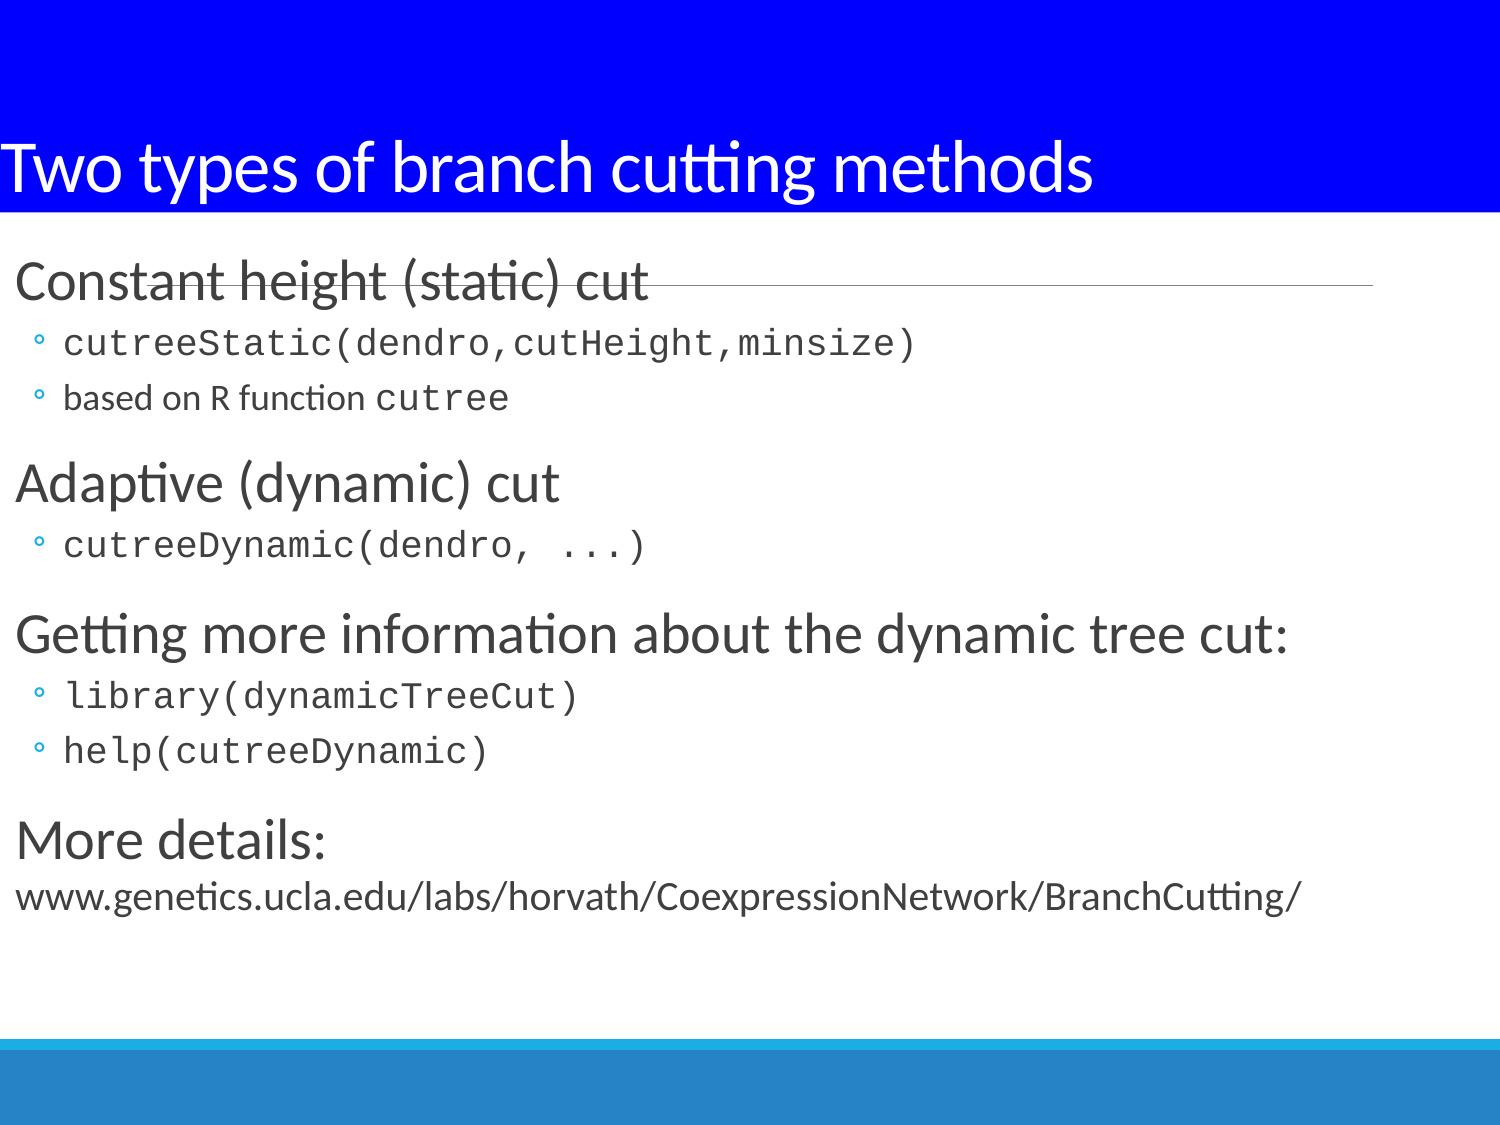

# Two types of branch cutting methods
Constant height (static) cut
cutreeStatic(dendro,cutHeight,minsize)
based on R function cutree
Adaptive (dynamic) cut
cutreeDynamic(dendro, ...)
Getting more information about the dynamic tree cut:
library(dynamicTreeCut)
help(cutreeDynamic)
More details: www.genetics.ucla.edu/labs/horvath/CoexpressionNetwork/BranchCutting/